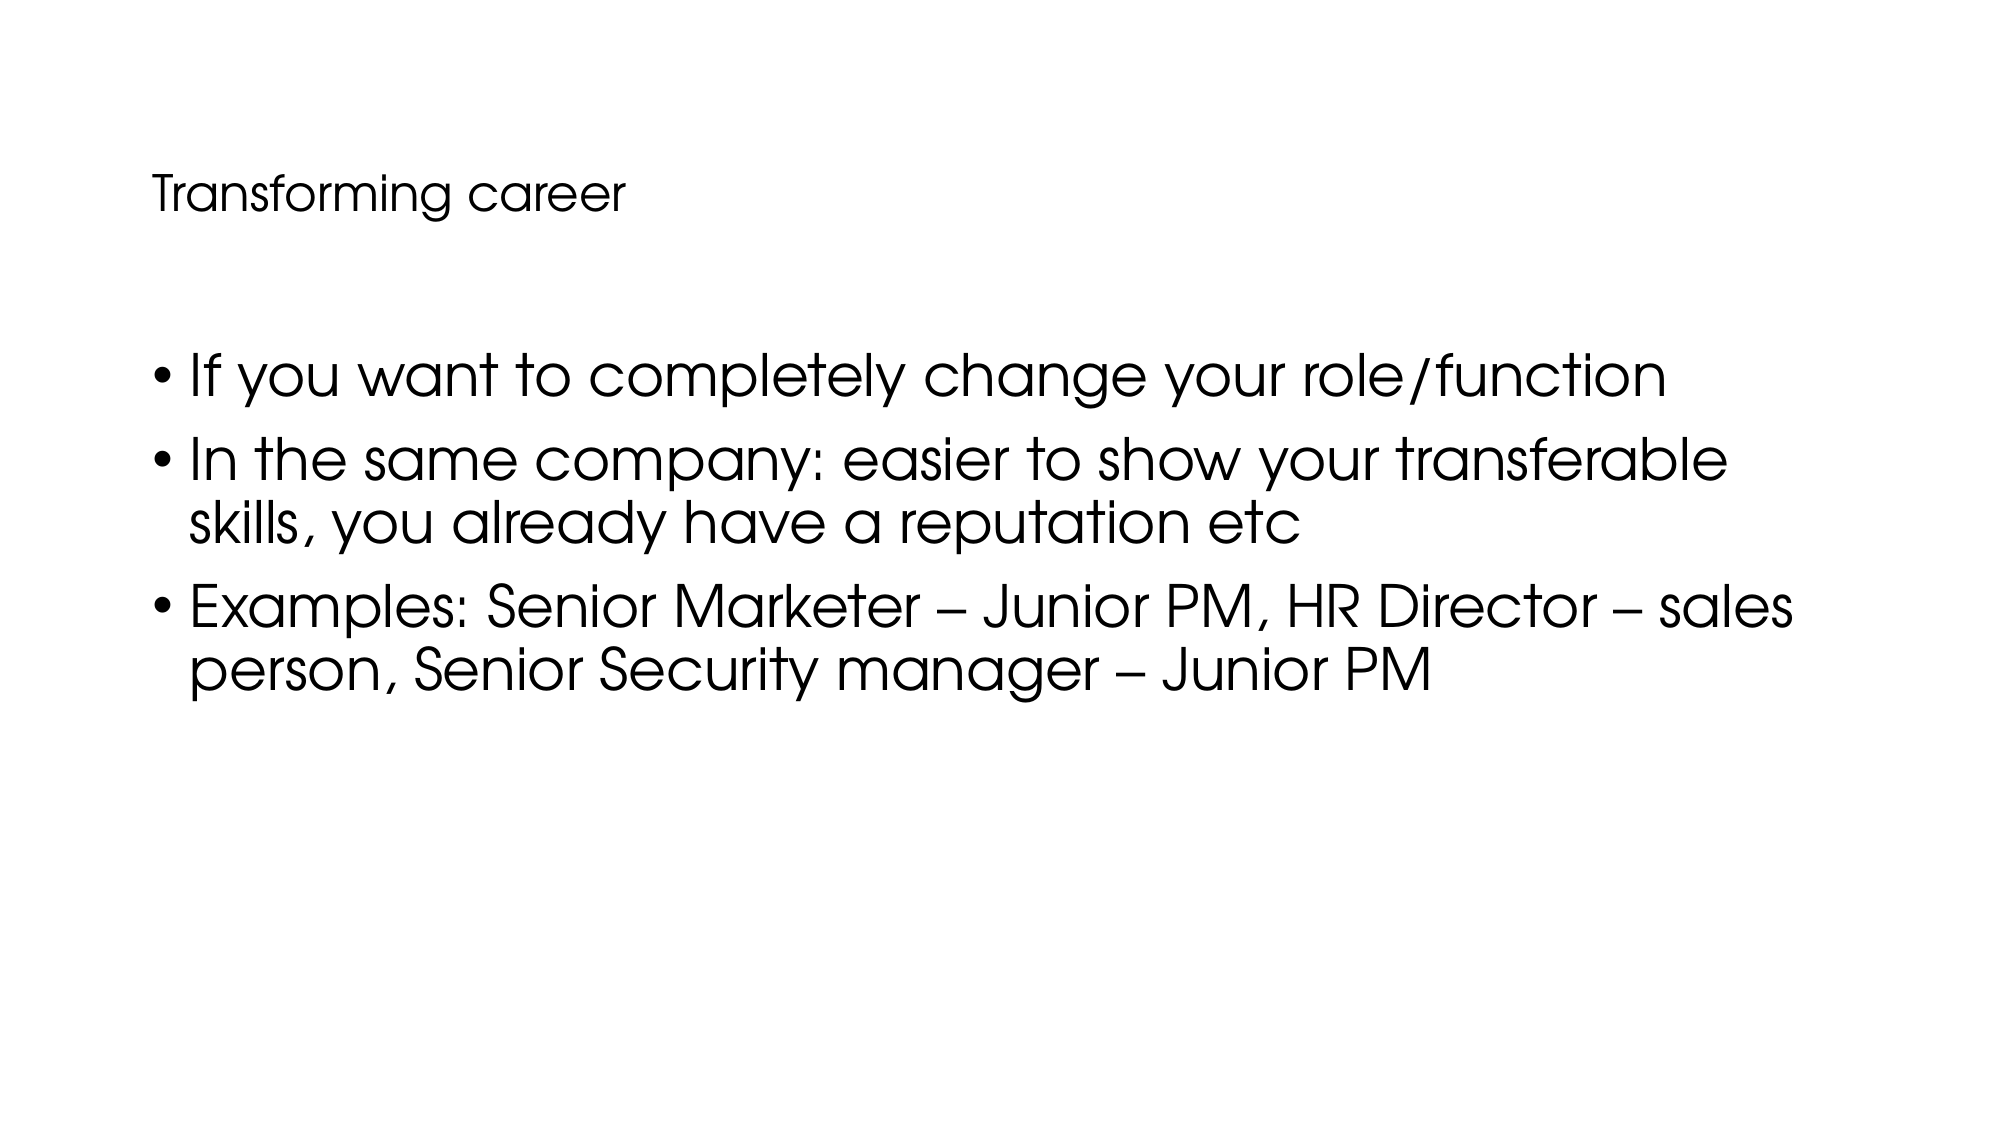

# Transforming career

If you want to completely change your role/function
In the same company: easier to show your transferable skills, you already have a reputation etc
Examples: Senior Marketer – Junior PM, HR Director – sales person, Senior Security manager – Junior PM